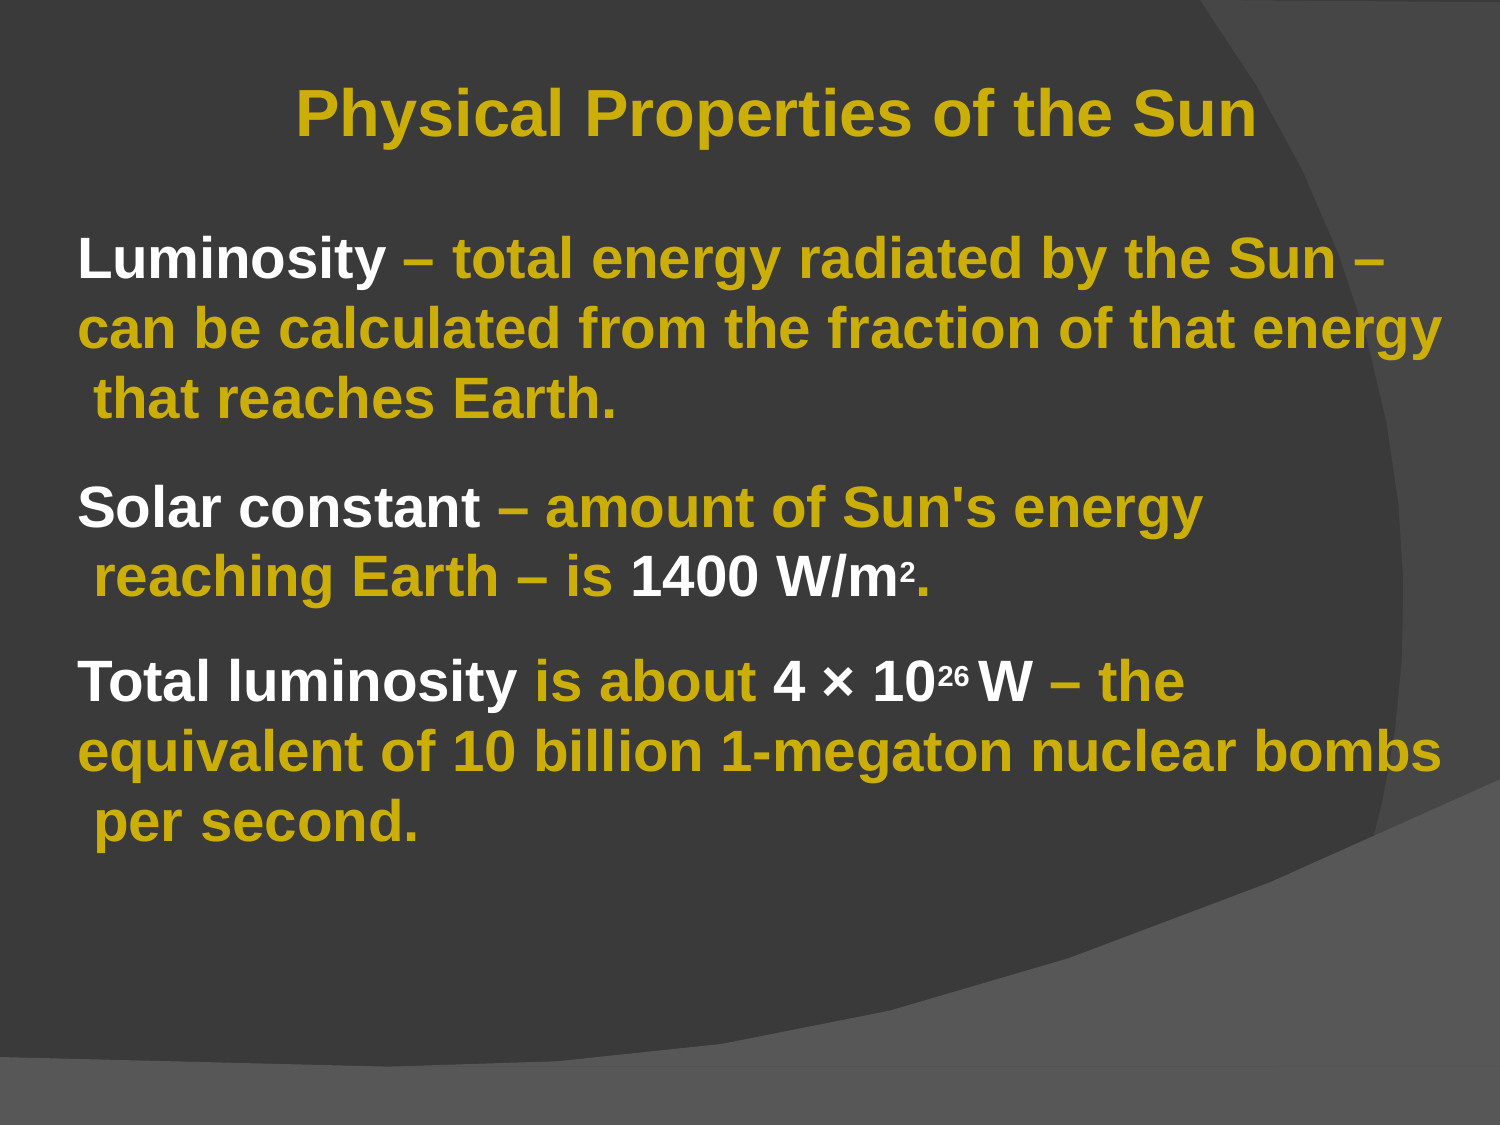

# Physical Properties of the Sun
Luminosity – total energy radiated by the Sun –  can be calculated from the fraction of that energy  that reaches Earth.
Solar constant – amount of Sun's energy  reaching Earth – is 1400 W/m2.
Total luminosity is about 4 × 1026 W – the  equivalent of 10 billion 1-megaton nuclear bombs  per second.